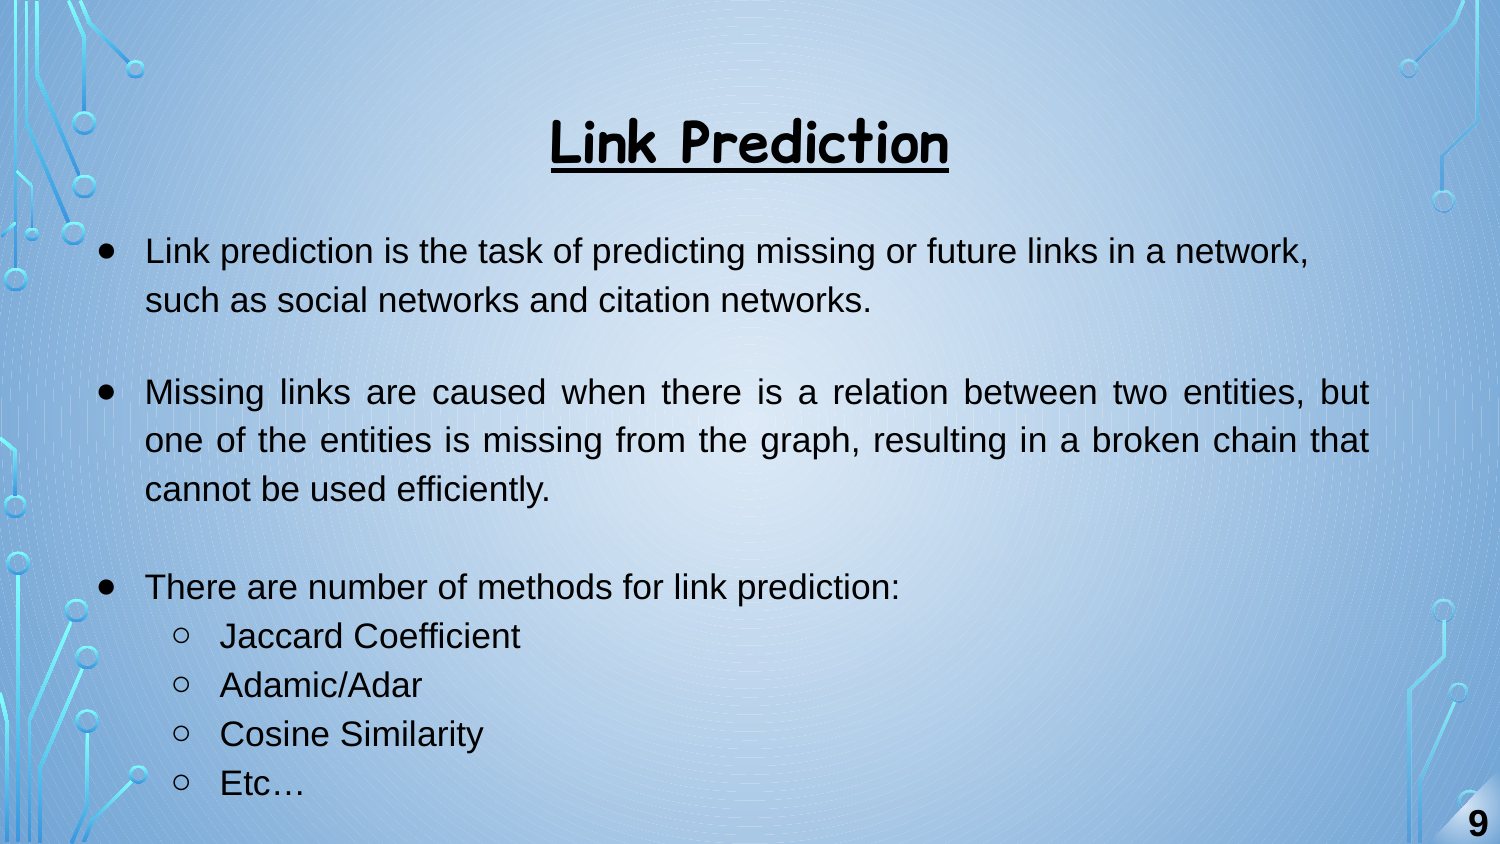

# Link Prediction
Link prediction is the task of predicting missing or future links in a network, such as social networks and citation networks.

Missing links are caused when there is a relation between two entities, but one of the entities is missing from the graph, resulting in a broken chain that cannot be used efficiently.

There are number of methods for link prediction:
Jaccard Coefficient
Adamic/Adar
Cosine Similarity
Etc…

9